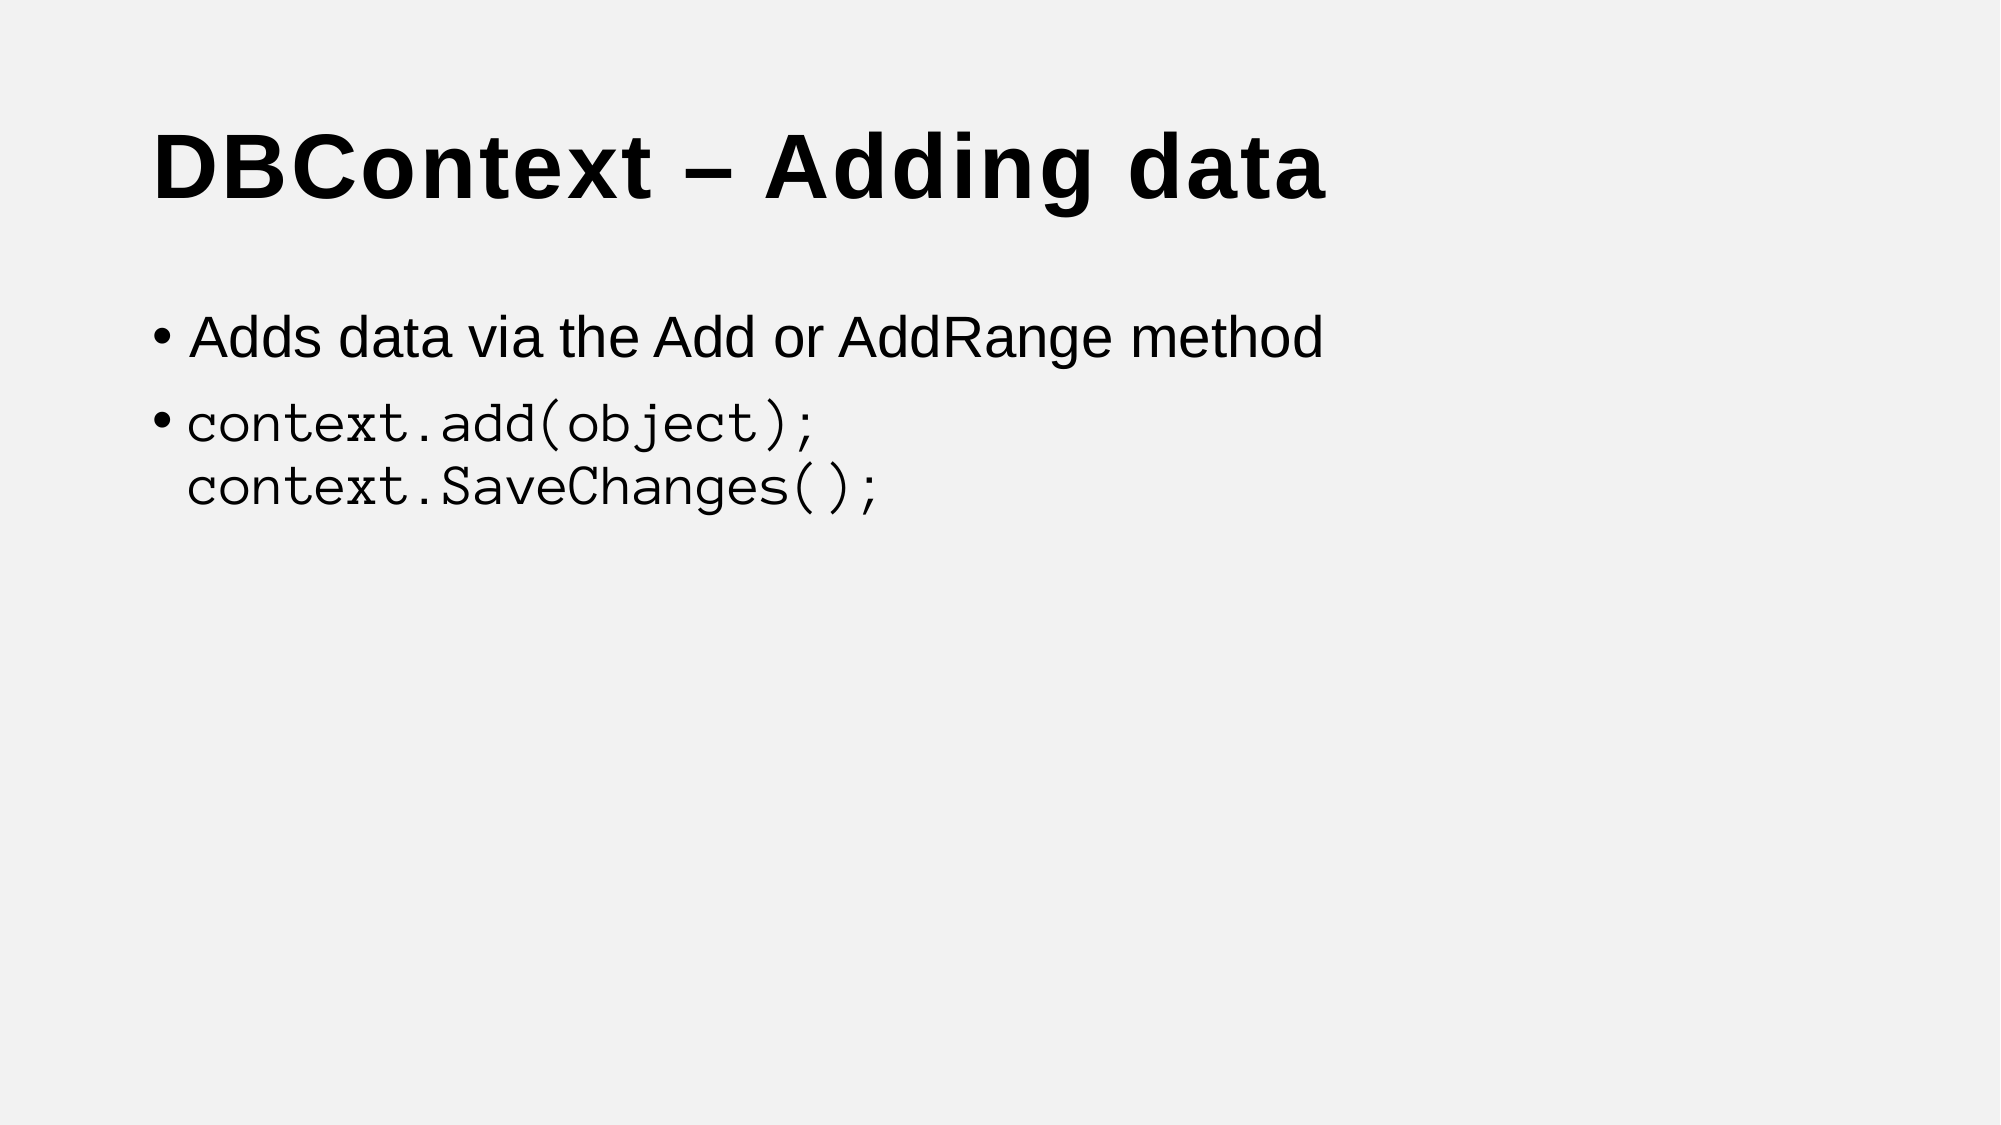

# DBContext – Adding data
Adds data via the Add or AddRange method
context.add(object);
context.SaveChanges();